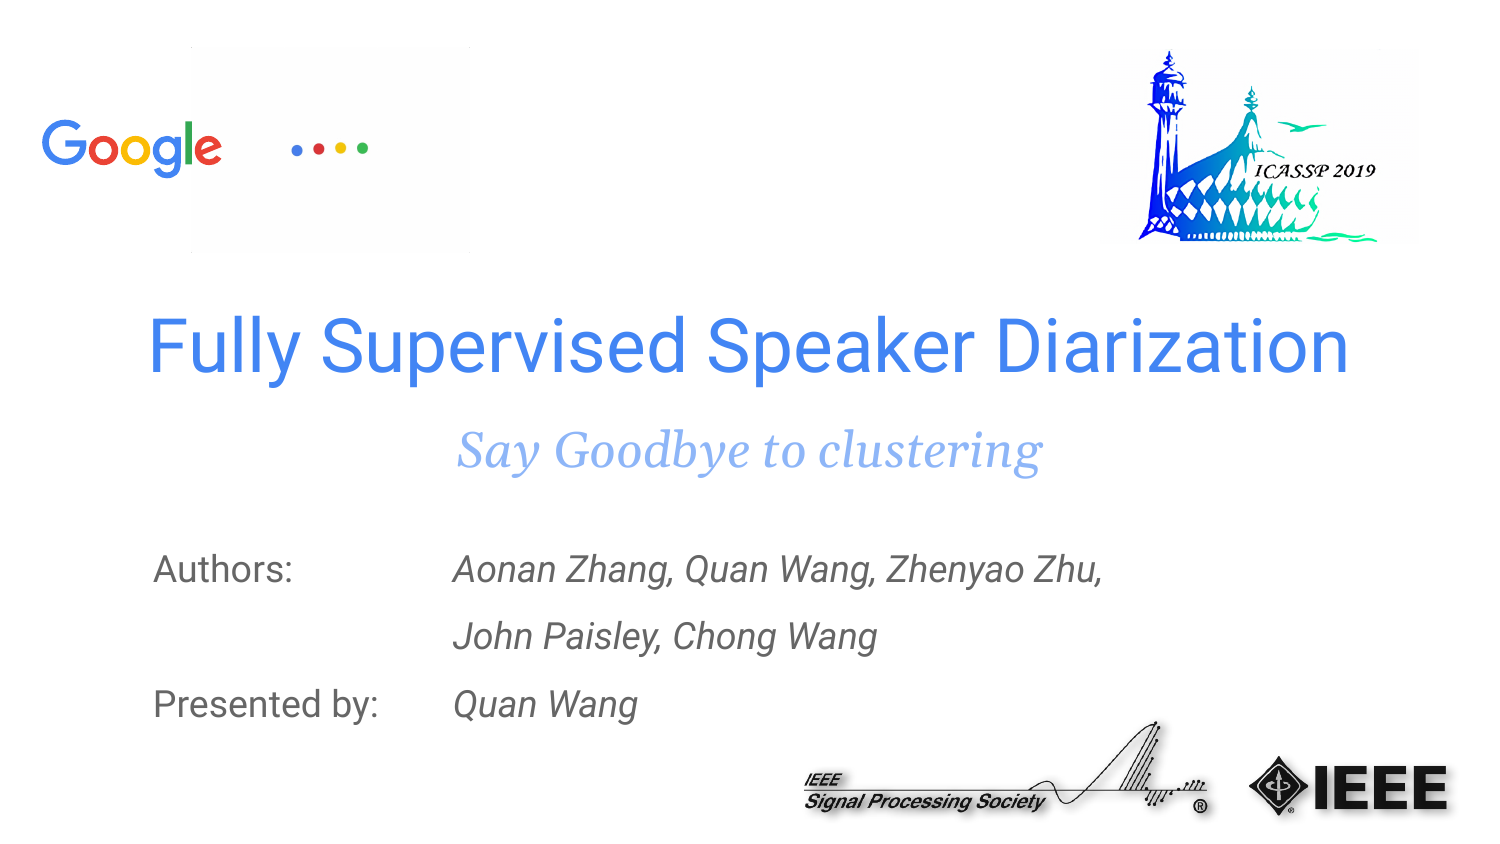

# Fully Supervised Speaker Diarization Say Goodbye to clustering
Authors: 		Aonan Zhang, Quan Wang, Zhenyao Zhu,
		John Paisley, Chong Wang
Presented by: 	Quan Wang